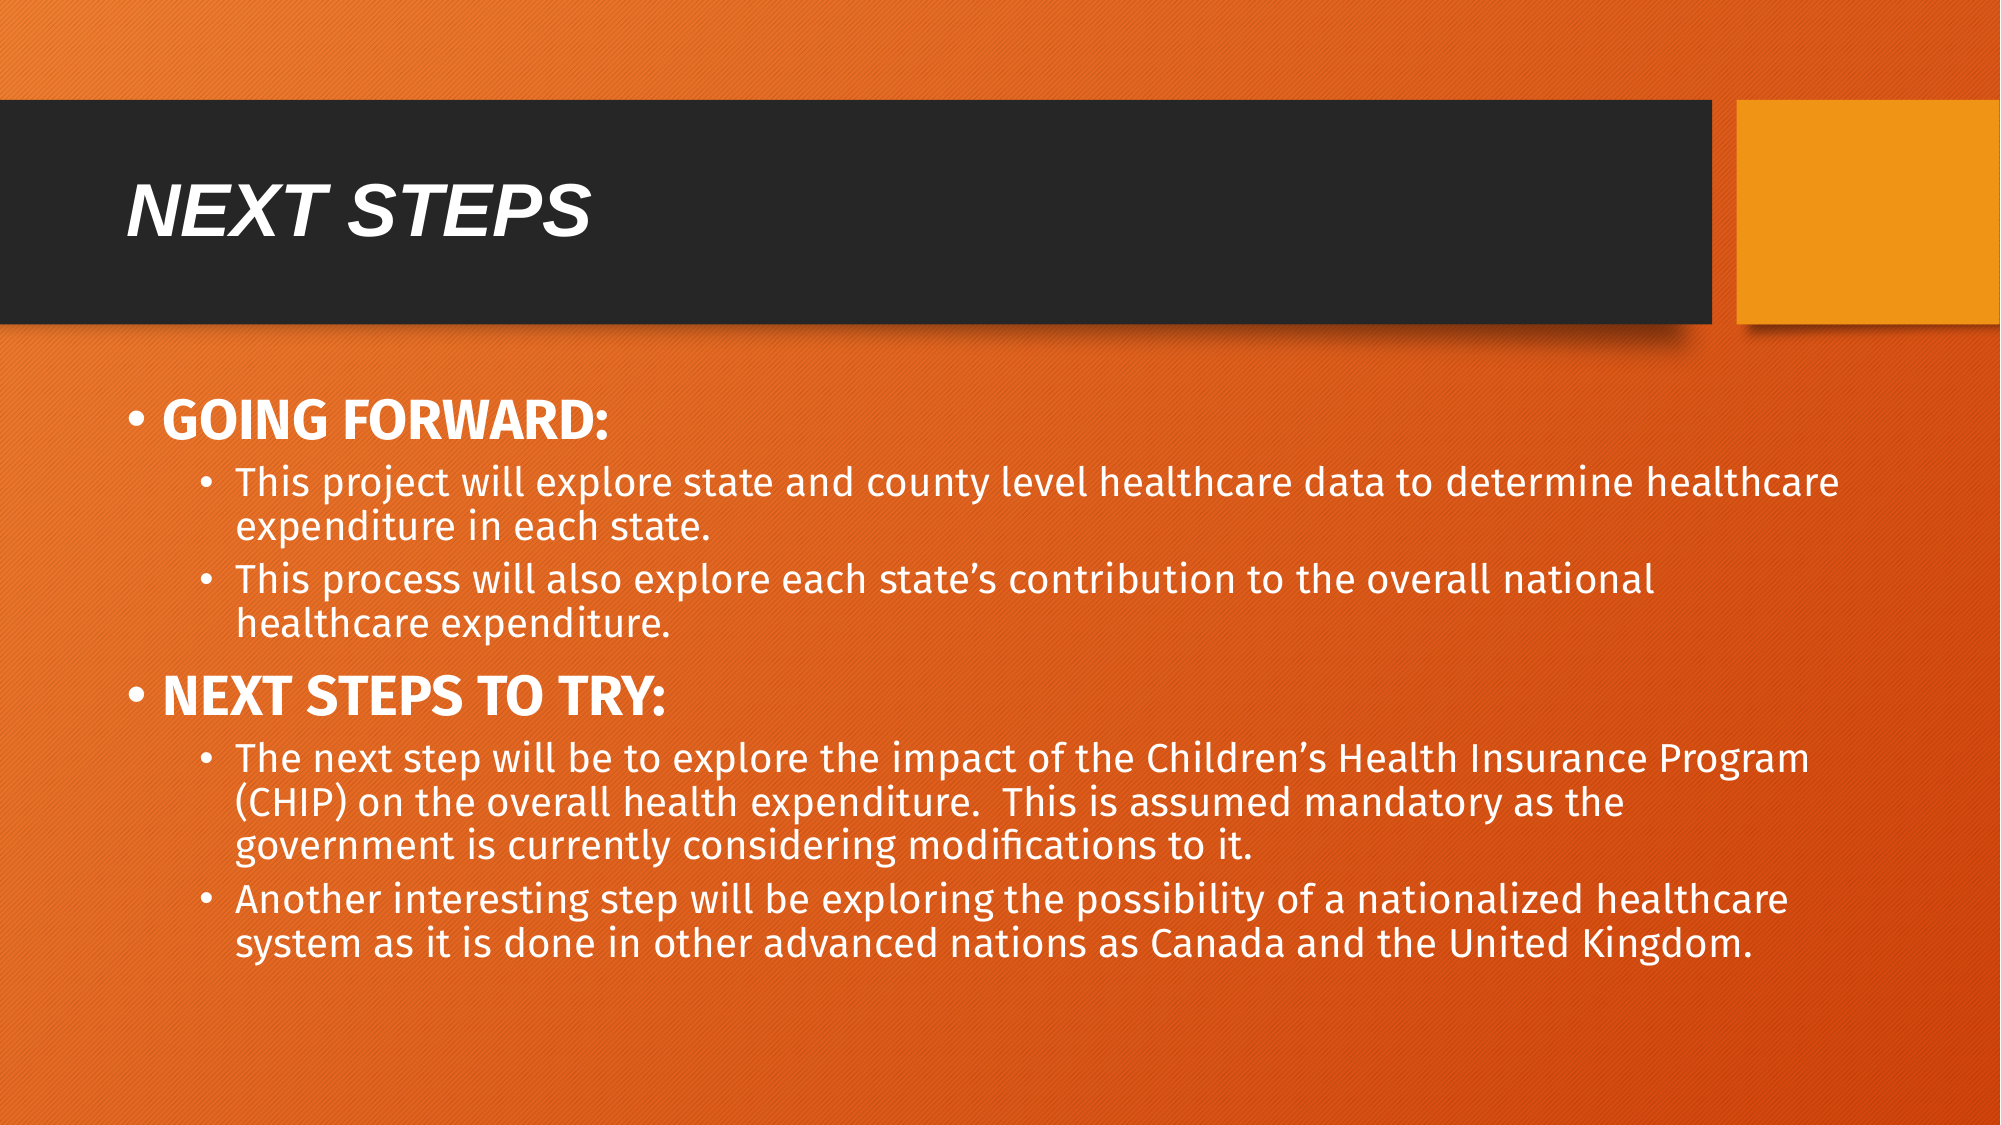

# NEXT STEPS
GOING FORWARD:
This project will explore state and county level healthcare data to determine healthcare expenditure in each state.
This process will also explore each state’s contribution to the overall national healthcare expenditure.
NEXT STEPS TO TRY:
The next step will be to explore the impact of the Children’s Health Insurance Program (CHIP) on the overall health expenditure.  This is assumed mandatory as the government is currently considering modifications to it.
Another interesting step will be exploring the possibility of a nationalized healthcare system as it is done in other advanced nations as Canada and the United Kingdom.